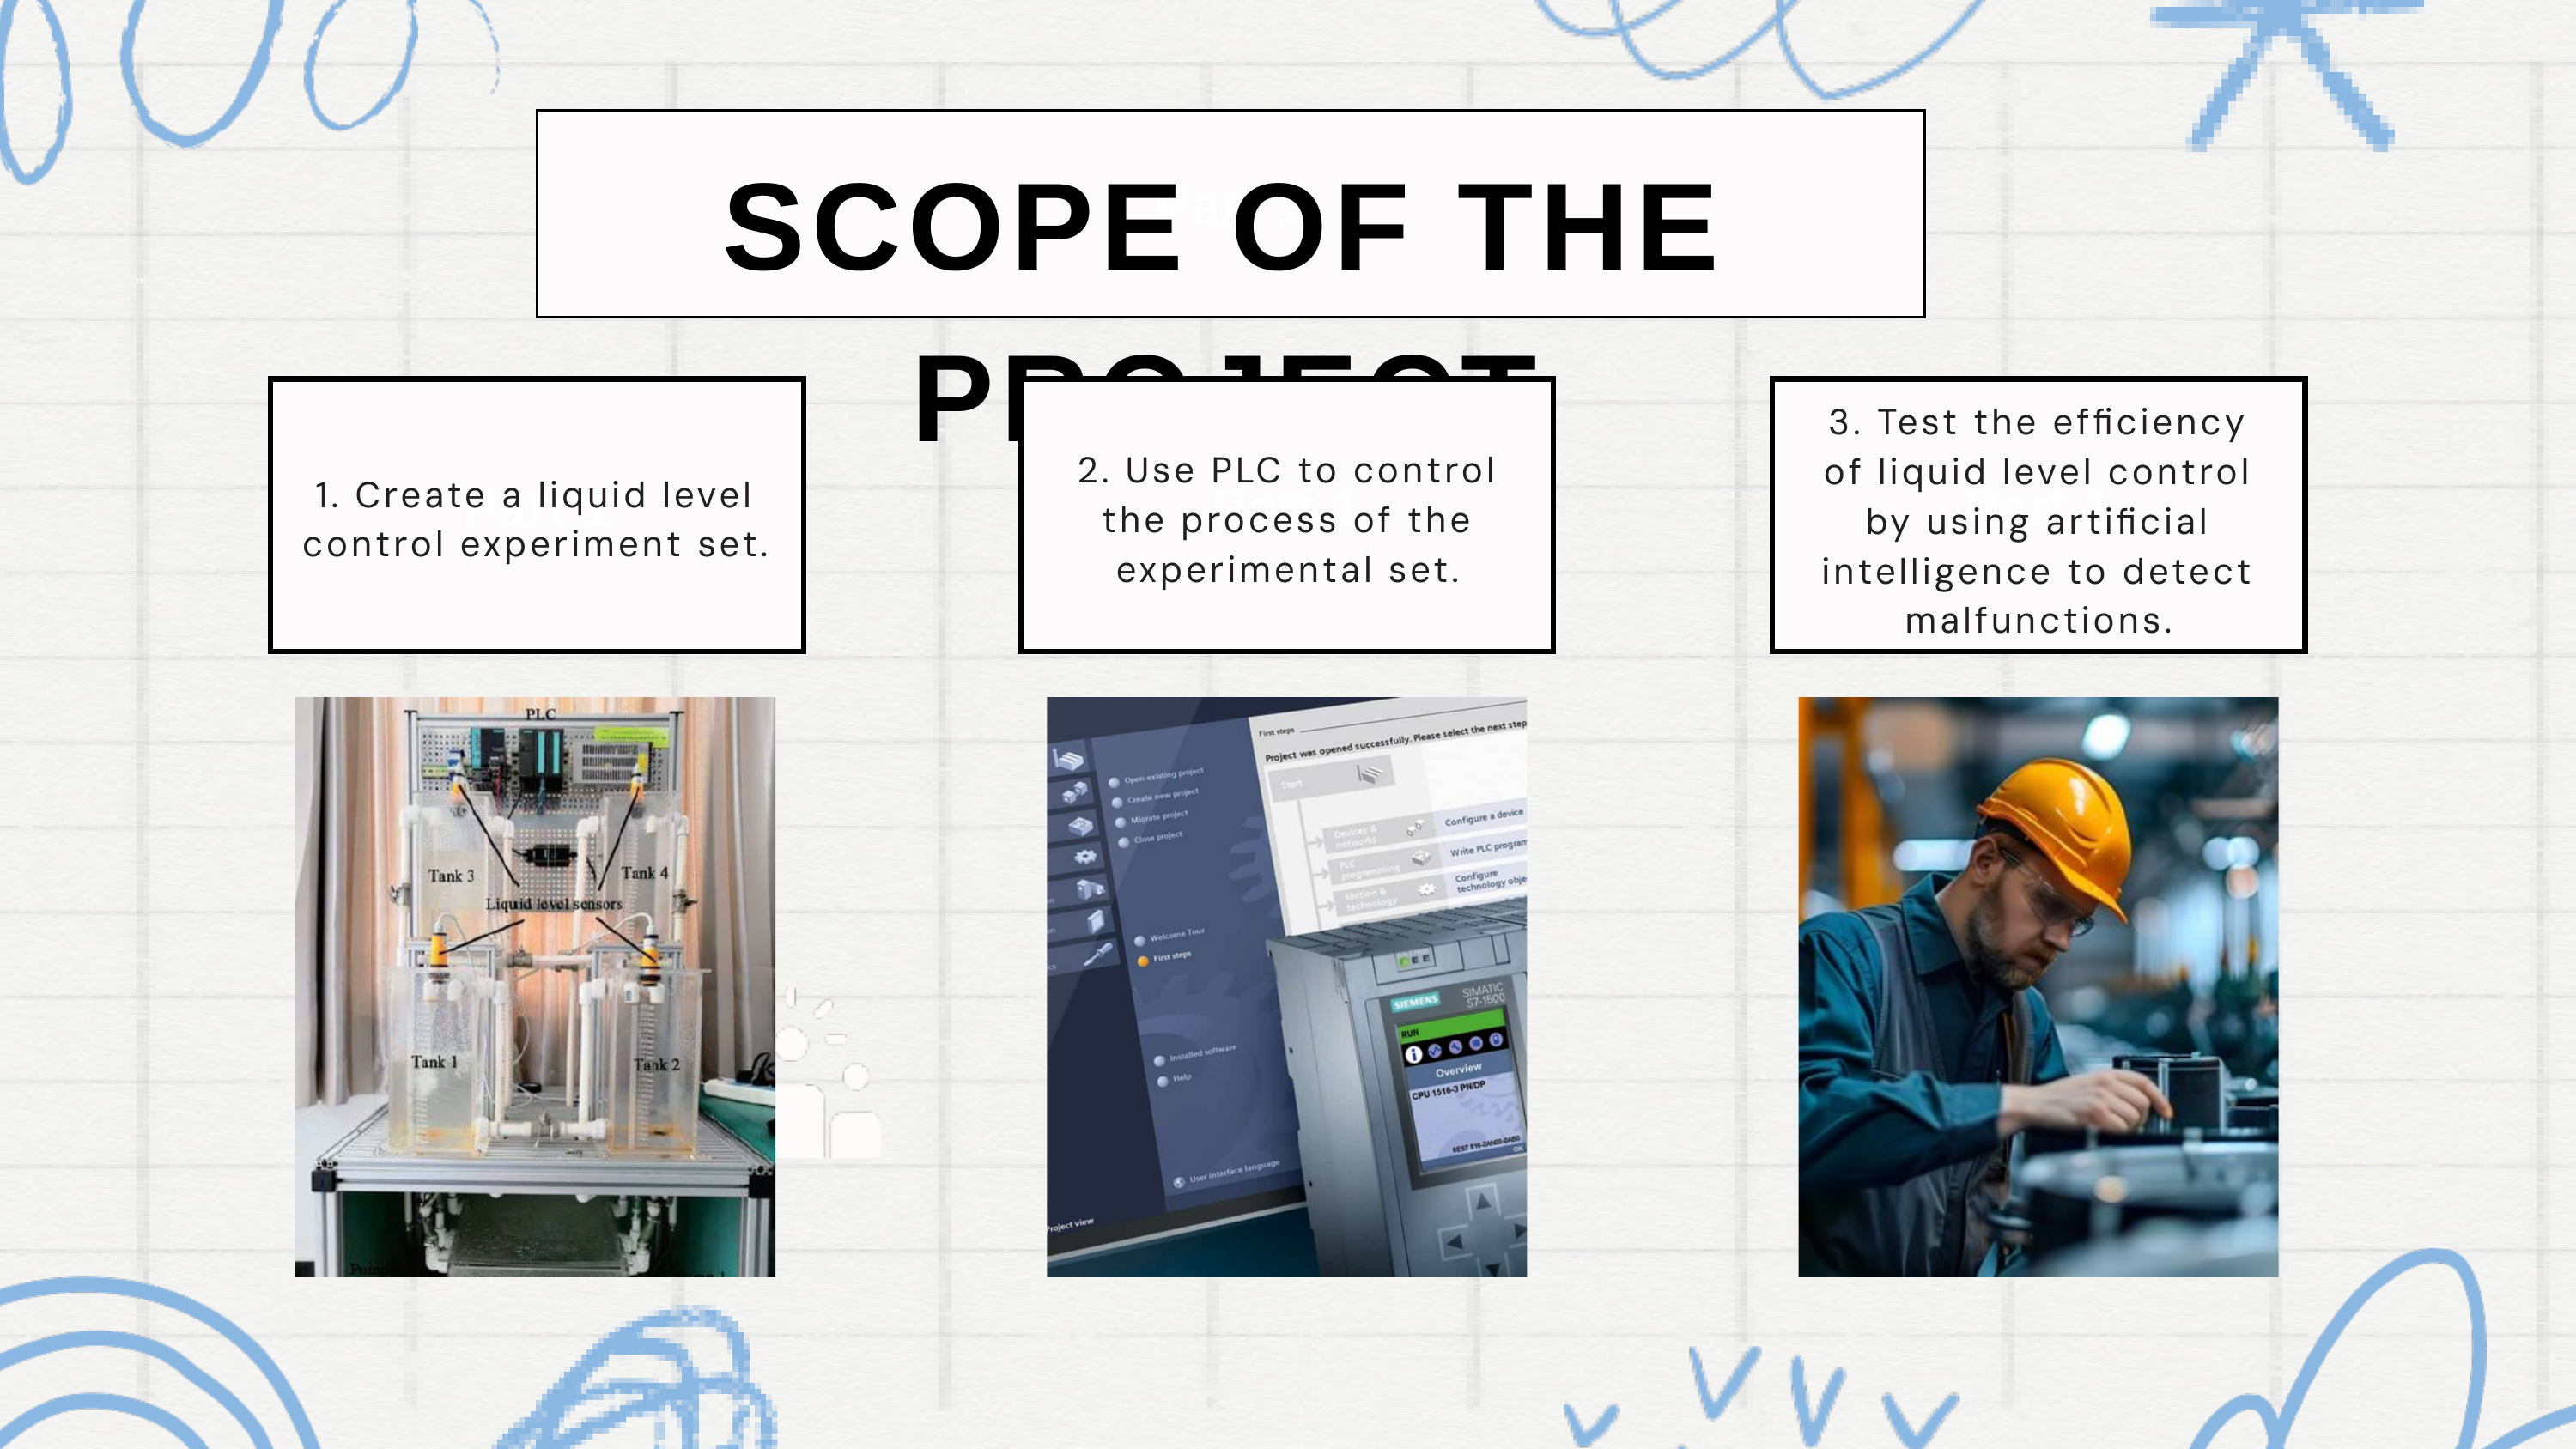

Part 1
SCOPE OF THE PROJECT

Part 1

Part 1

Part 1
3. Test the efficiency of liquid level control by using artificial intelligence to detect malfunctions.
2. Use PLC to control the process of the experimental set.
1. Create a liquid level control experiment set.